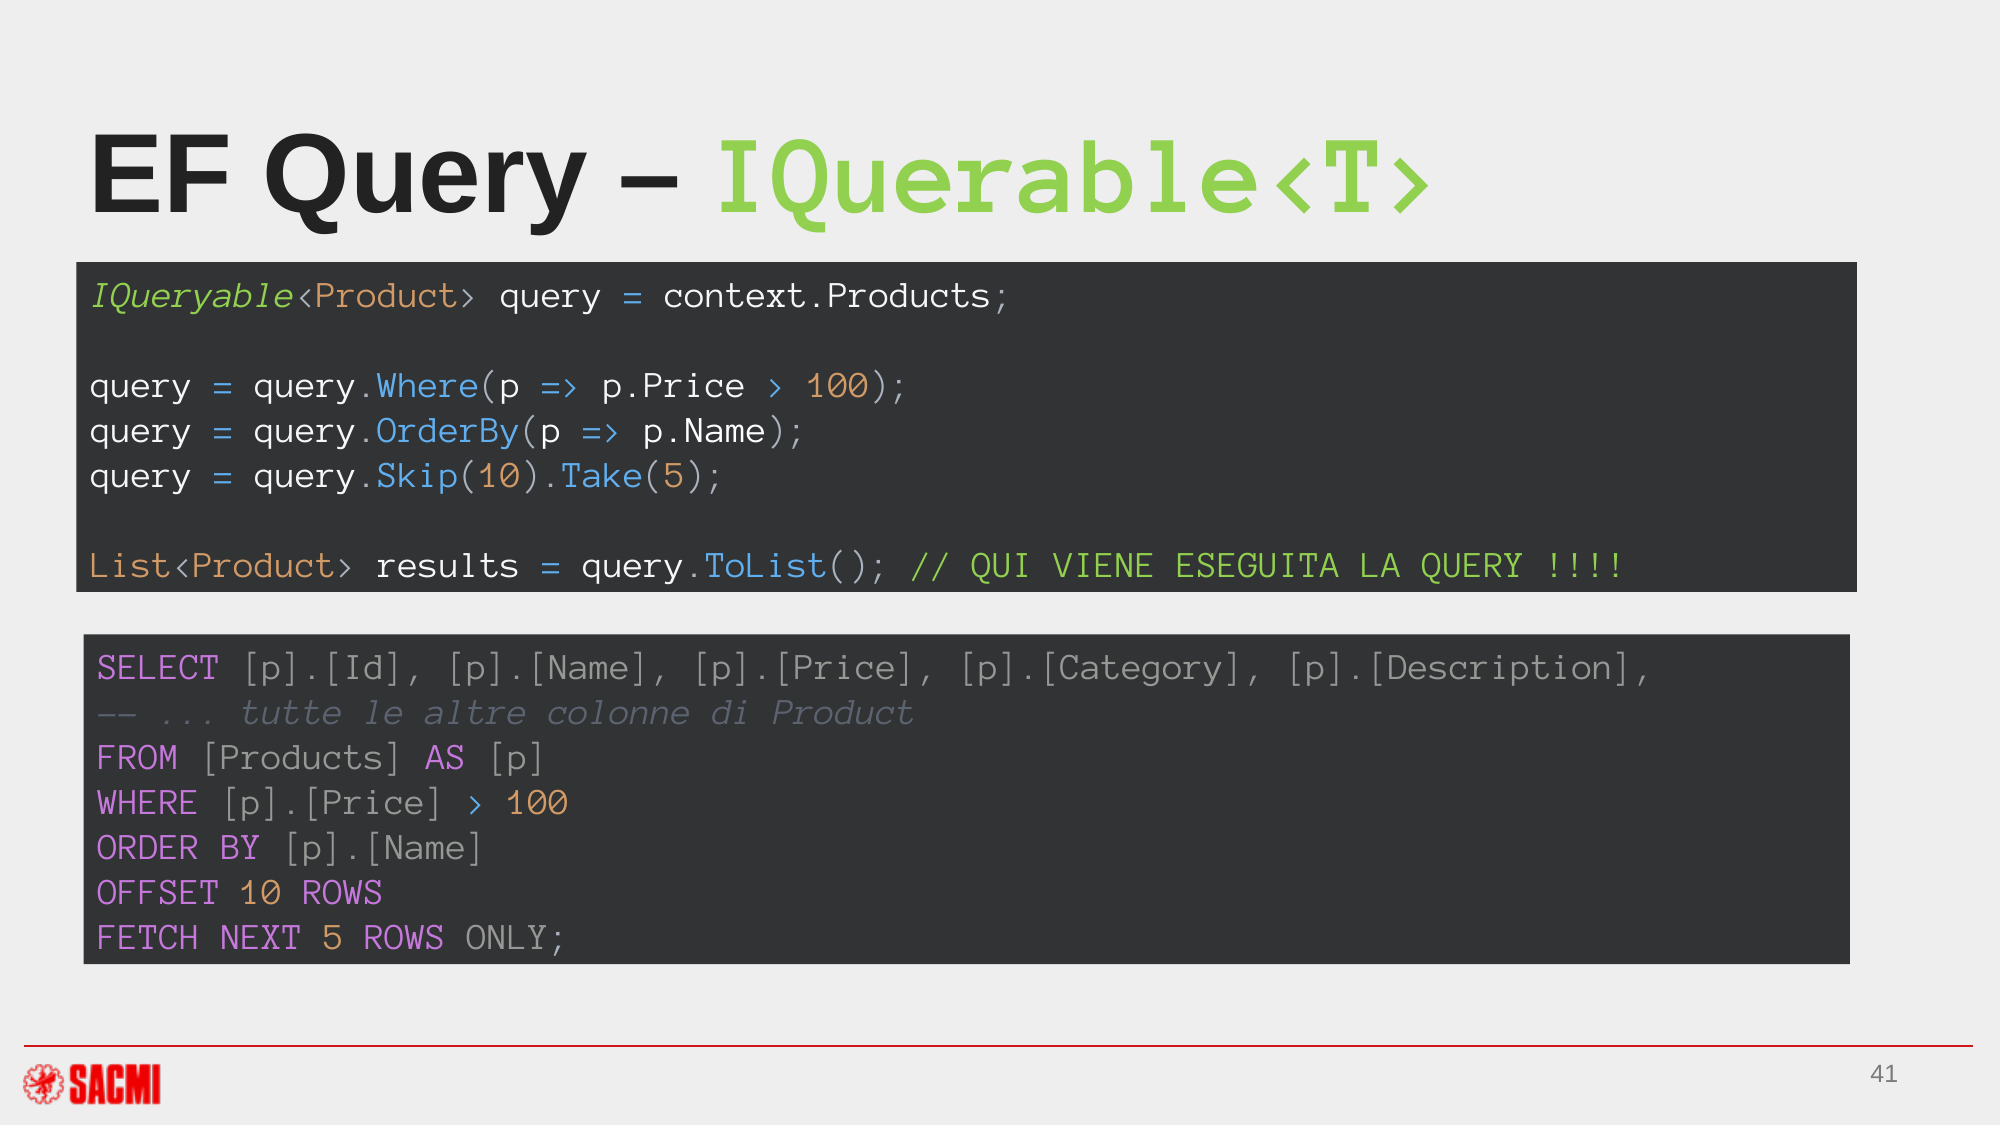

# EF Query – IQuerable<T>

IQueryable<Product> query = context.Products;

query = query.Where(p => p.Price > 100);
query = query.OrderBy(p => p.Name);
query = query.Skip(10).Take(5);

List<Product> results = query.ToList(); // QUI VIENE ESEGUITA LA QUERY !!!!

SELECT [p].[Id], [p].[Name], [p].[Price], [p].[Category], [p].[Description],
-- ... tutte le altre colonne di Product
FROM [Products] AS [p]
WHERE [p].[Price] > 100
ORDER BY [p].[Name]
OFFSET 10 ROWS
FETCH NEXT 5 ROWS ONLY;
41